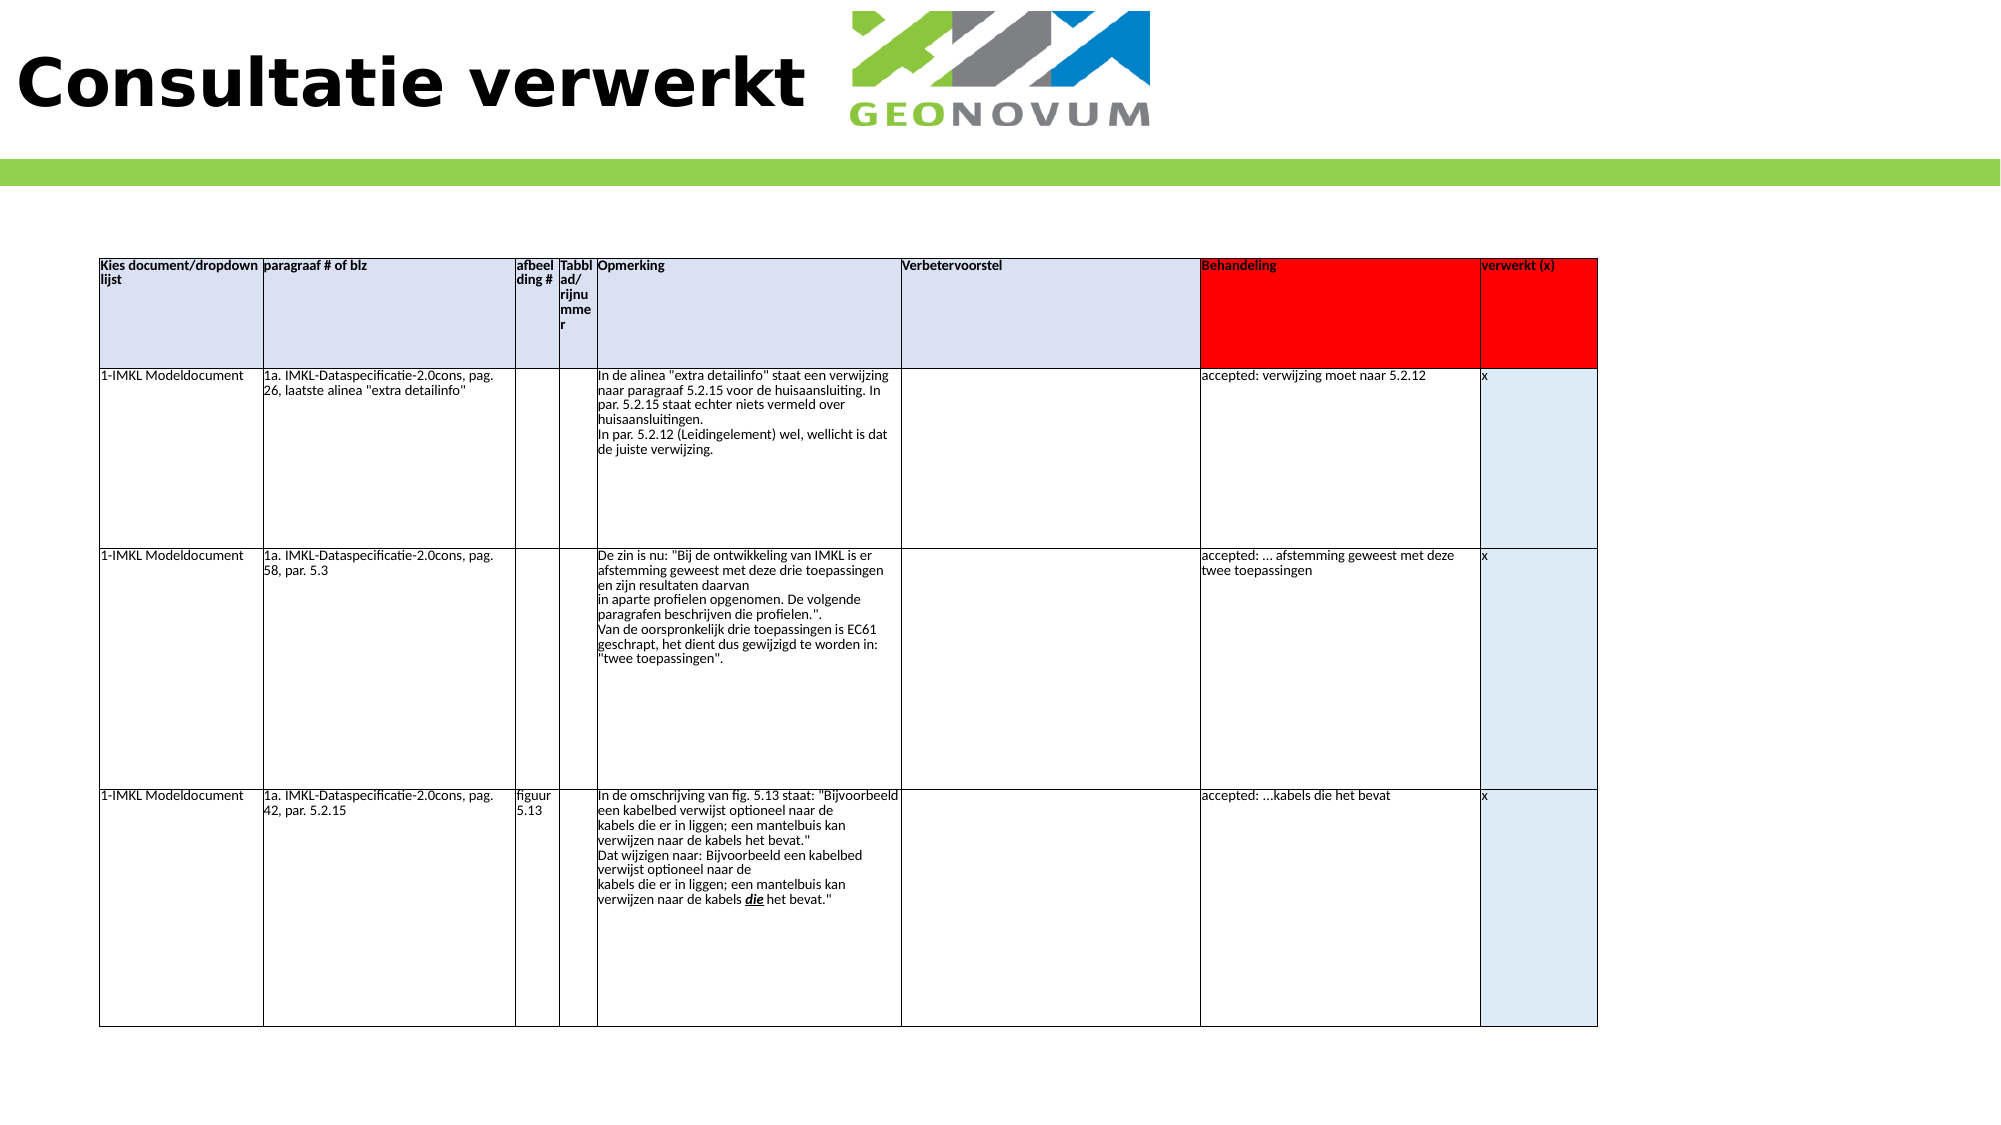

# Consultatie verwerkt
| Kies document/dropdown lijst | paragraaf # of blz | afbeelding # | Tabblad/rijnummer | Opmerking | Verbetervoorstel | Behandeling | verwerkt (x) |
| --- | --- | --- | --- | --- | --- | --- | --- |
| 1-IMKL Modeldocument | 1a. IMKL-Dataspecificatie-2.0cons, pag. 26, laatste alinea "extra detailinfo" |  |  | In de alinea "extra detailinfo" staat een verwijzing naar paragraaf 5.2.15 voor de huisaansluiting. In par. 5.2.15 staat echter niets vermeld over huisaansluitingen. In par. 5.2.12 (Leidingelement) wel, wellicht is dat de juiste verwijzing. |  | accepted: verwijzing moet naar 5.2.12 | x |
| 1-IMKL Modeldocument | 1a. IMKL-Dataspecificatie-2.0cons, pag. 58, par. 5.3 |  |  | De zin is nu: "Bij de ontwikkeling van IMKL is er afstemming geweest met deze drie toepassingen en zijn resultaten daarvan in aparte profielen opgenomen. De volgende paragrafen beschrijven die profielen.". Van de oorspronkelijk drie toepassingen is EC61 geschrapt, het dient dus gewijzigd te worden in: "twee toepassingen". |  | accepted: … afstemming geweest met deze twee toepassingen | x |
| 1-IMKL Modeldocument | 1a. IMKL-Dataspecificatie-2.0cons, pag. 42, par. 5.2.15 | figuur 5.13 |  | In de omschrijving van fig. 5.13 staat: "Bijvoorbeeld een kabelbed verwijst optioneel naar de kabels die er in liggen; een mantelbuis kan verwijzen naar de kabels het bevat." Dat wijzigen naar: Bijvoorbeeld een kabelbed verwijst optioneel naar de kabels die er in liggen; een mantelbuis kan verwijzen naar de kabels die het bevat." |  | accepted: ...kabels die het bevat | x |